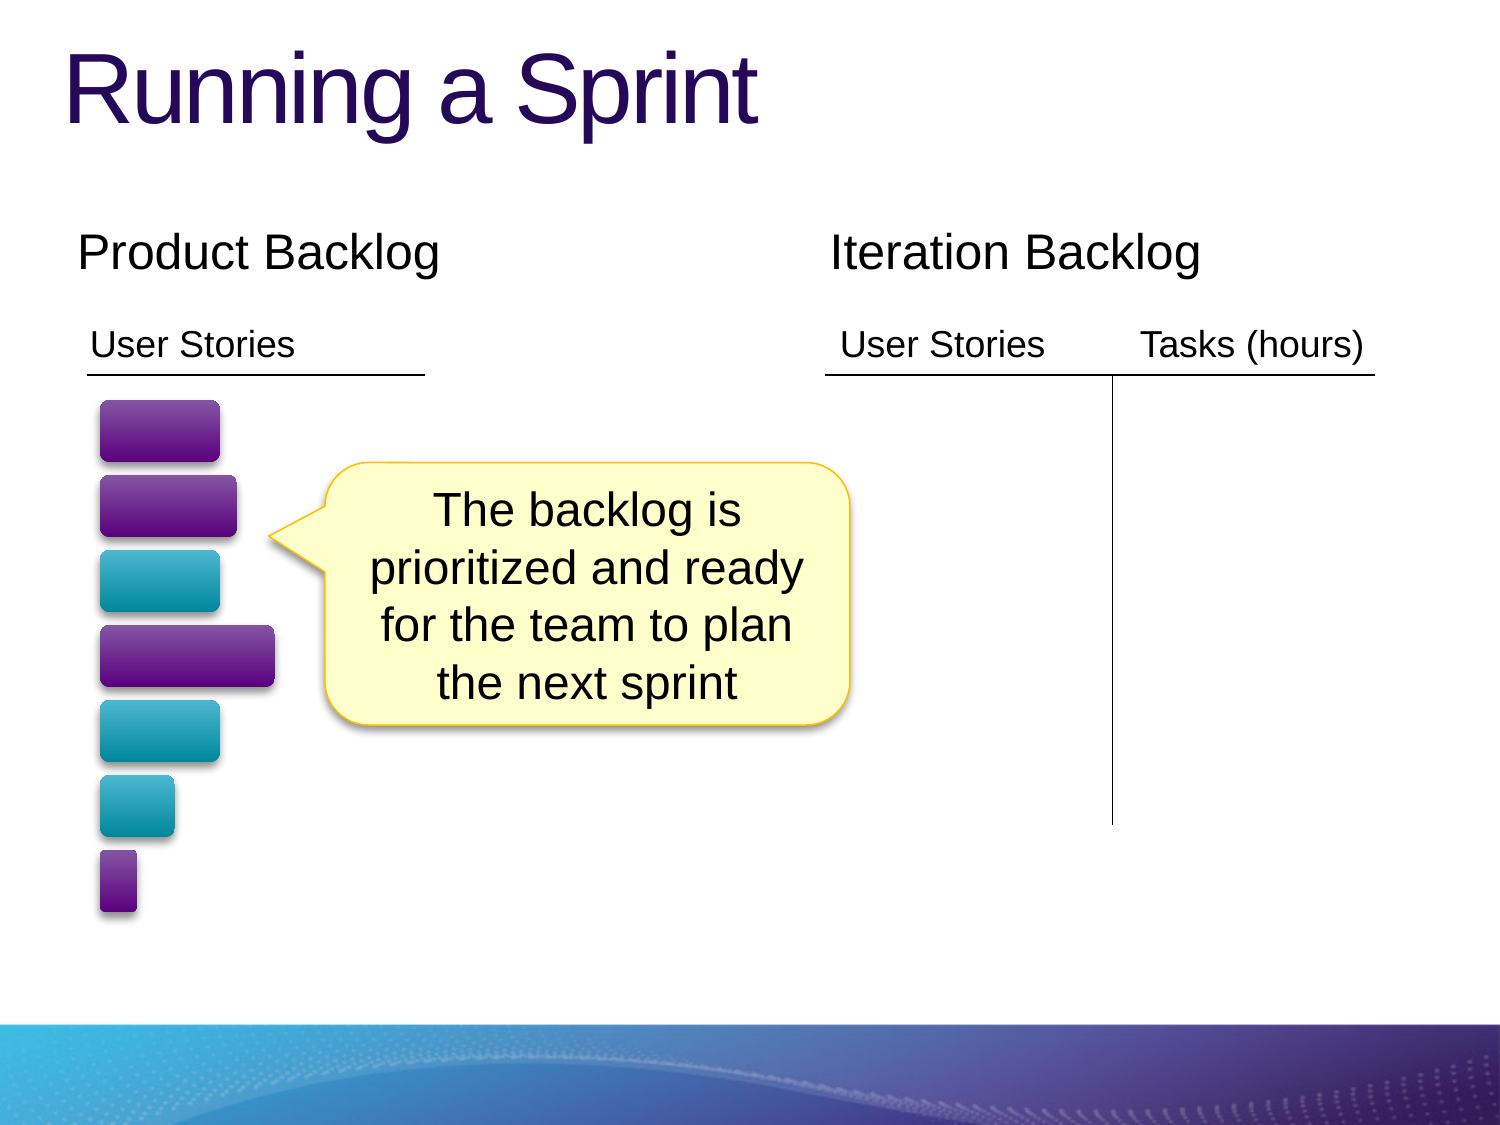

# Running a Sprint
Product Backlog
Iteration Backlog
User Stories
User Stories
Tasks (hours)

The backlog is prioritized and ready for the team to plan the next sprint